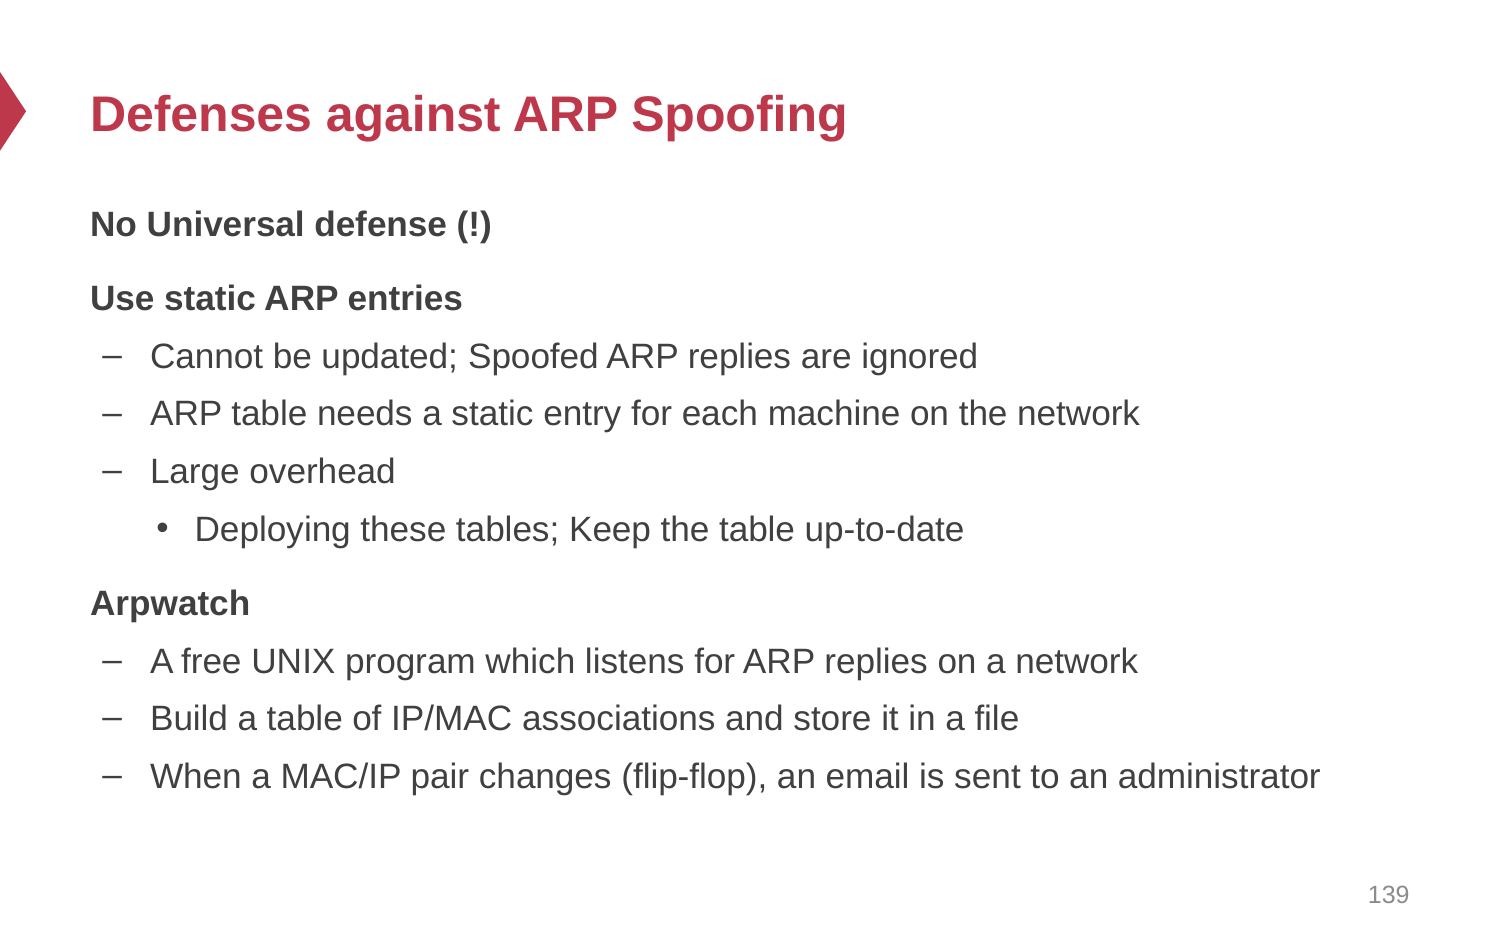

# Defenses against ARP Spoofing
No Universal defense (!)
Use static ARP entries
Cannot be updated; Spoofed ARP replies are ignored
ARP table needs a static entry for each machine on the network
Large overhead
Deploying these tables; Keep the table up-to-date
Arpwatch
A free UNIX program which listens for ARP replies on a network
Build a table of IP/MAC associations and store it in a file
When a MAC/IP pair changes (flip-flop), an email is sent to an administrator

139